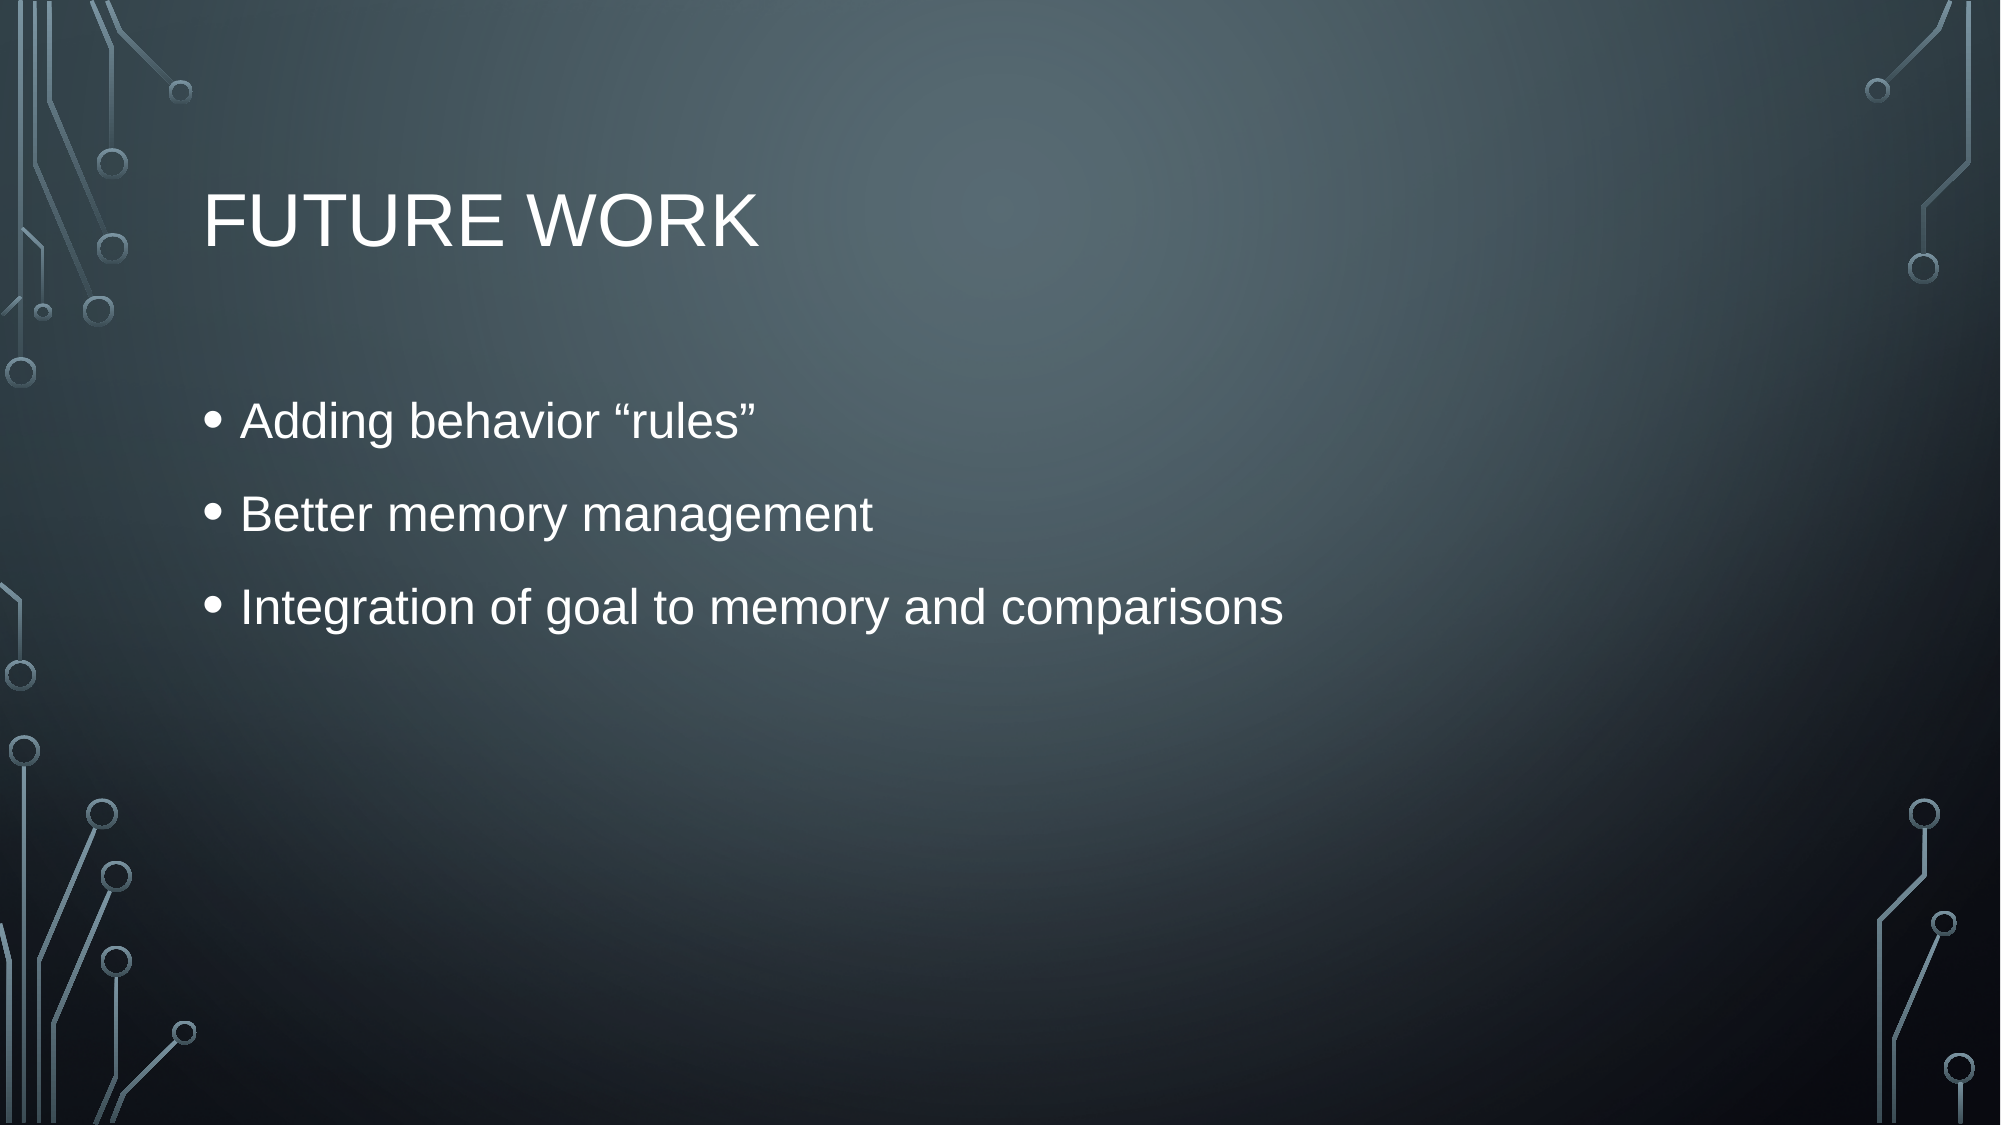

# Future Work
Adding behavior “rules”
Better memory management
Integration of goal to memory and comparisons